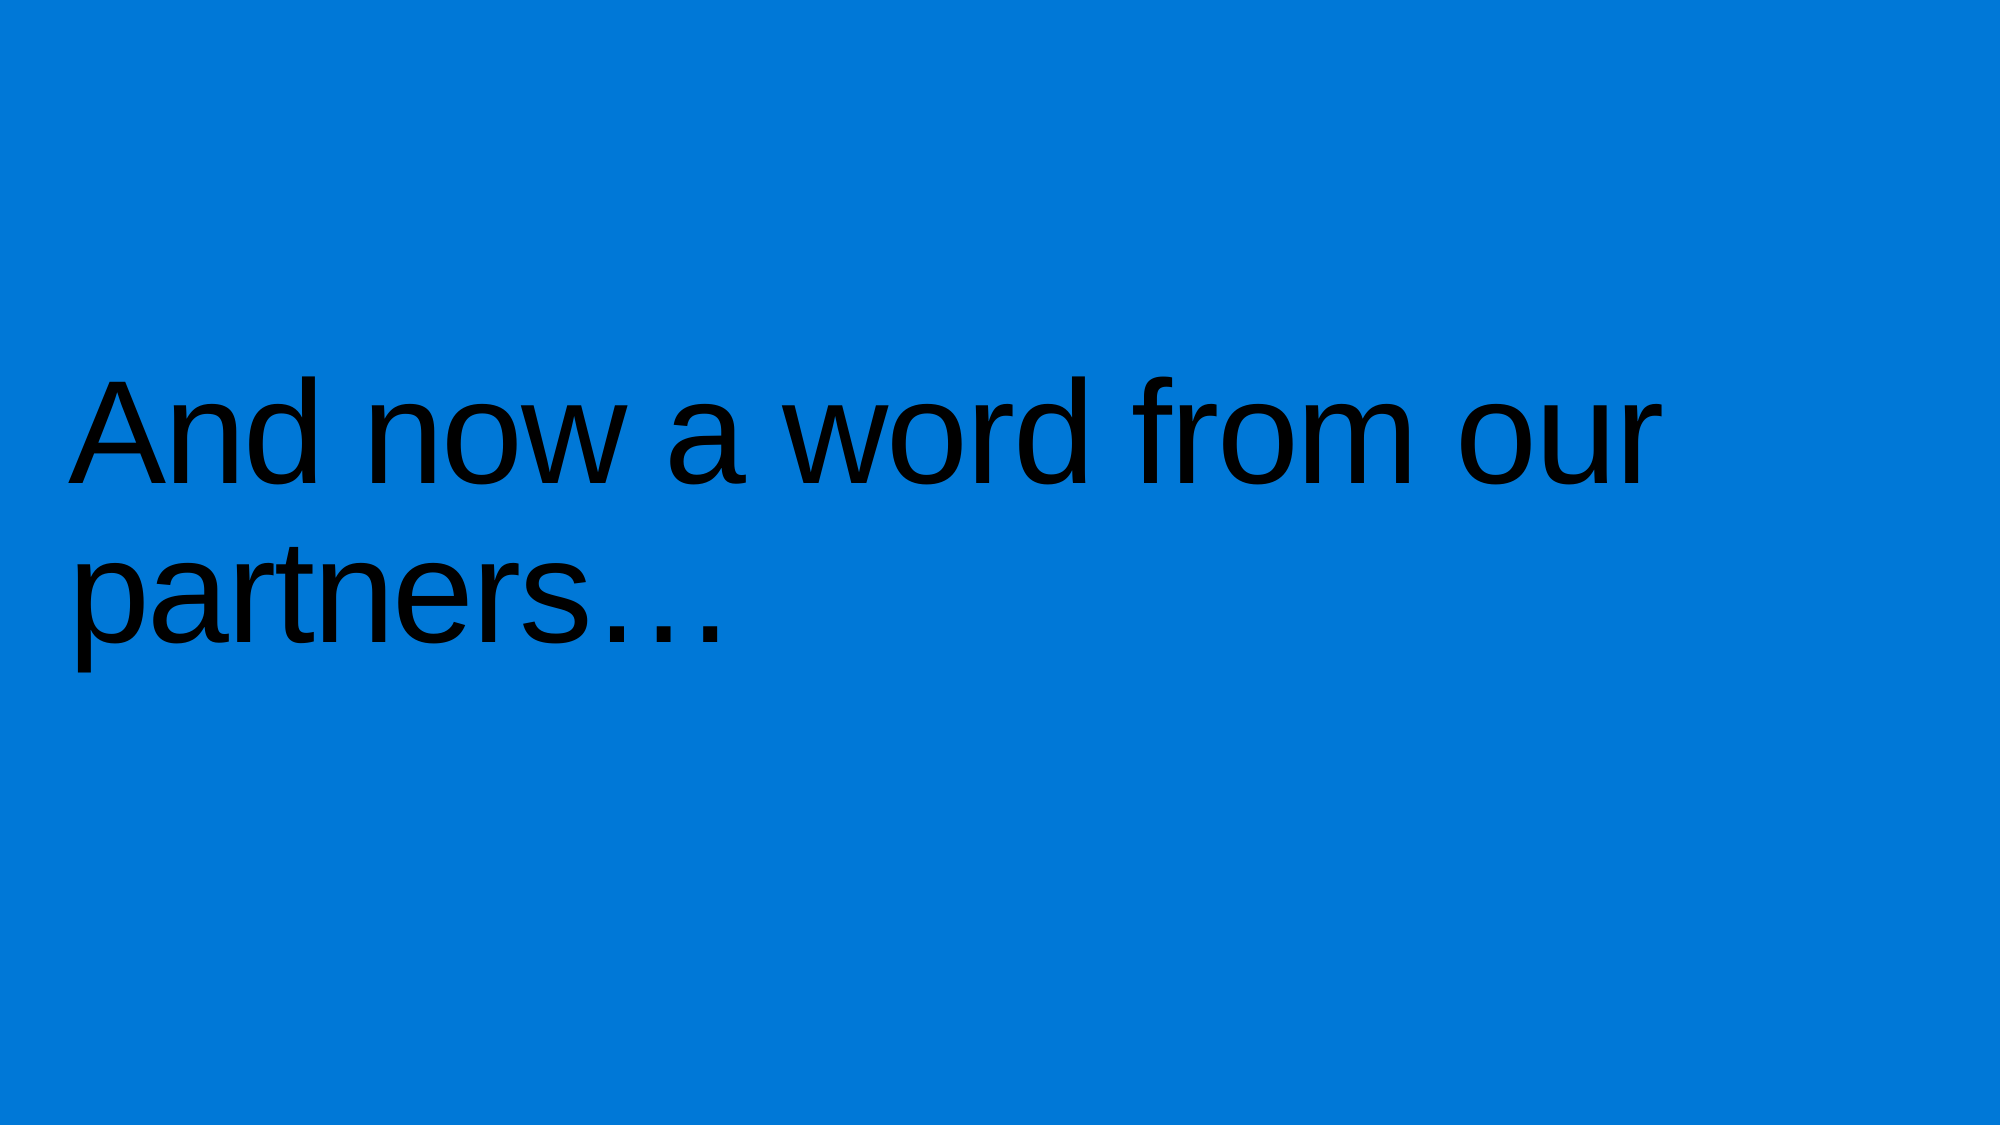

# And now a word from our partners…